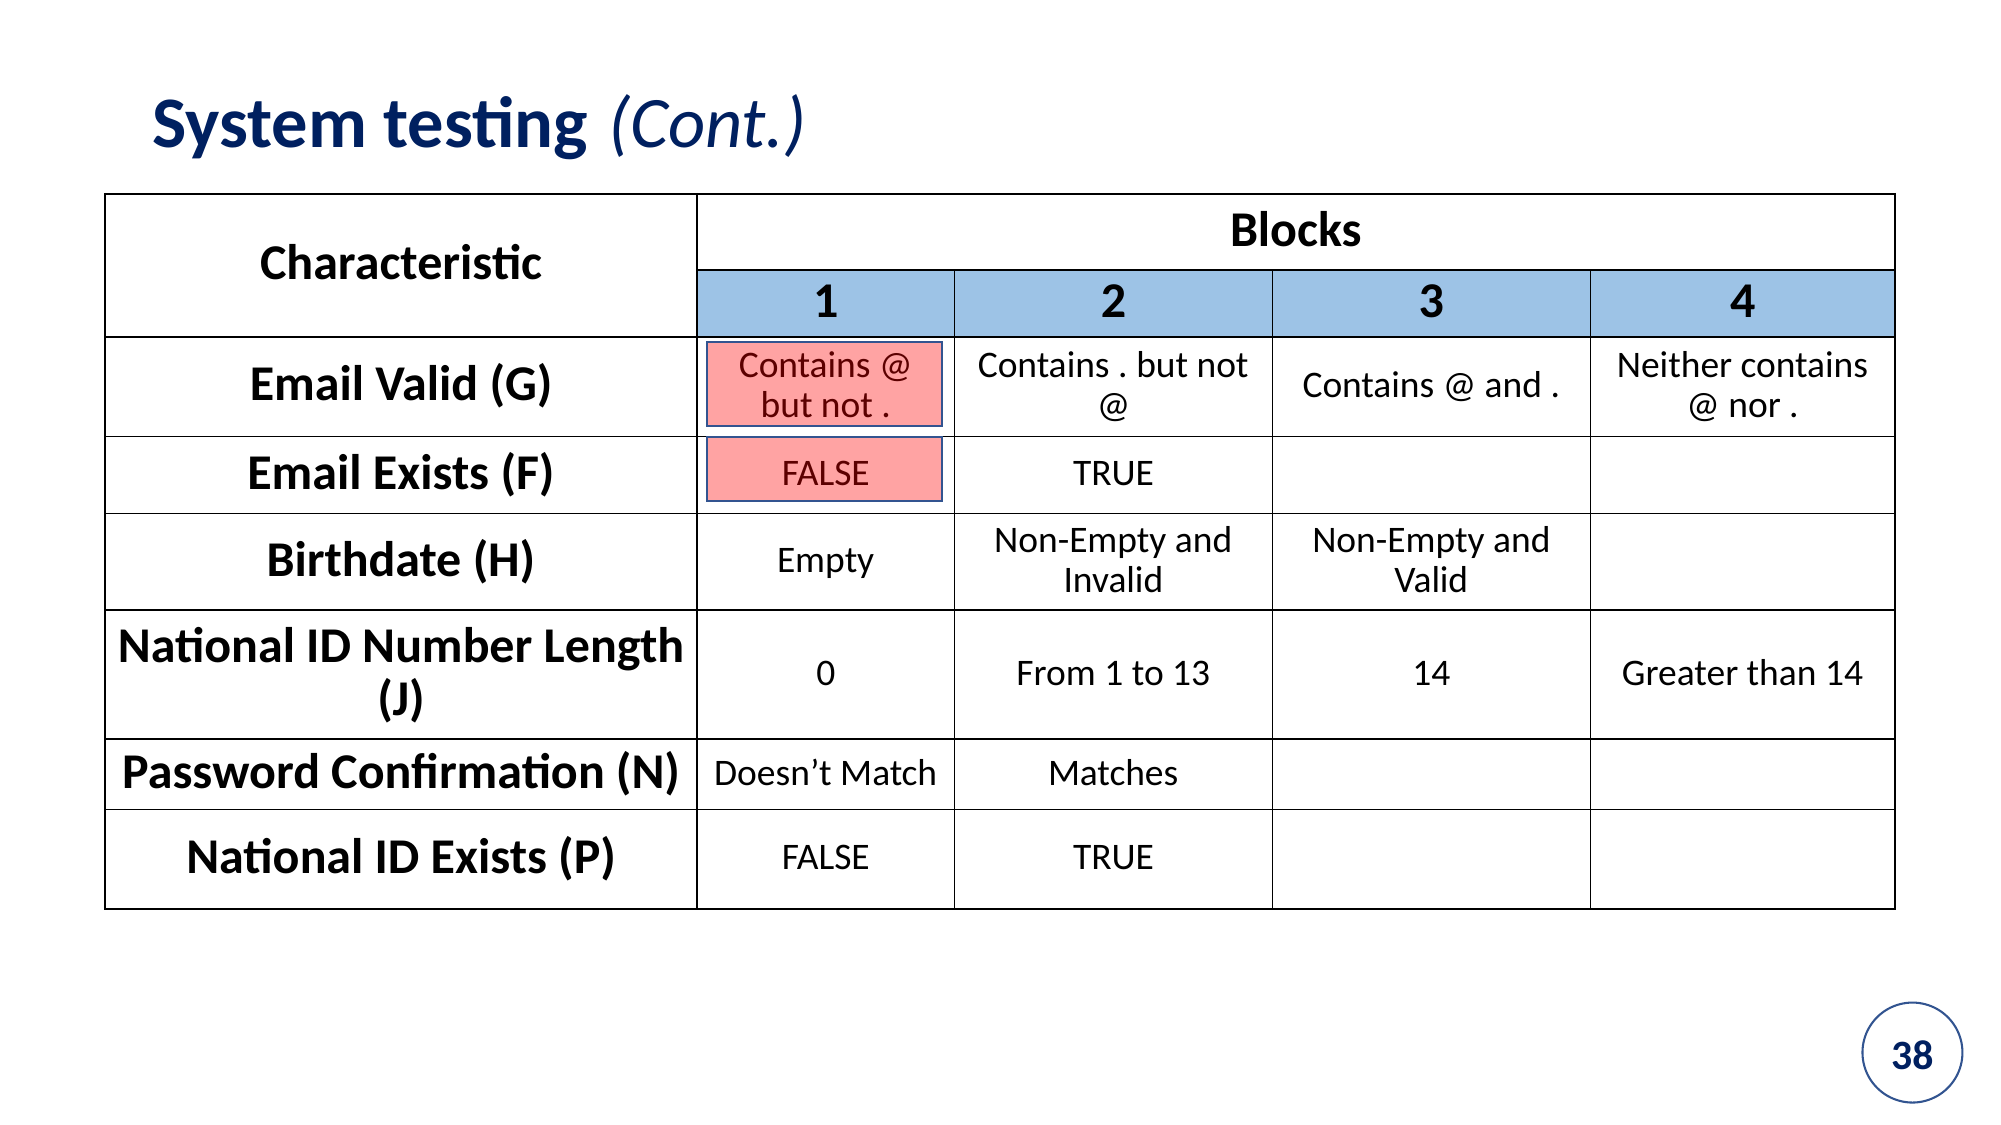

System testing (Cont.)
| Characteristic | Blocks |  |  |  |
| --- | --- | --- | --- | --- |
|  | 1 | 2 | 3 | 4 |
| Email Valid (G) | Contains @ but not . | Contains . but not @ | Contains @ and . | Neither contains @ nor . |
| Email Exists (F) | FALSE | TRUE |  |  |
| Birthdate (H) | Empty | Non-Empty and Invalid | Non-Empty and Valid |  |
| National ID Number Length (J) | 0 | From 1 to 13 | 14 | Greater than 14 |
| Password Confirmation (N) | Doesn’t Match | Matches |  |  |
| National ID Exists (P) | FALSE | TRUE |  |  |

Input Space Partitioning for sign up

38